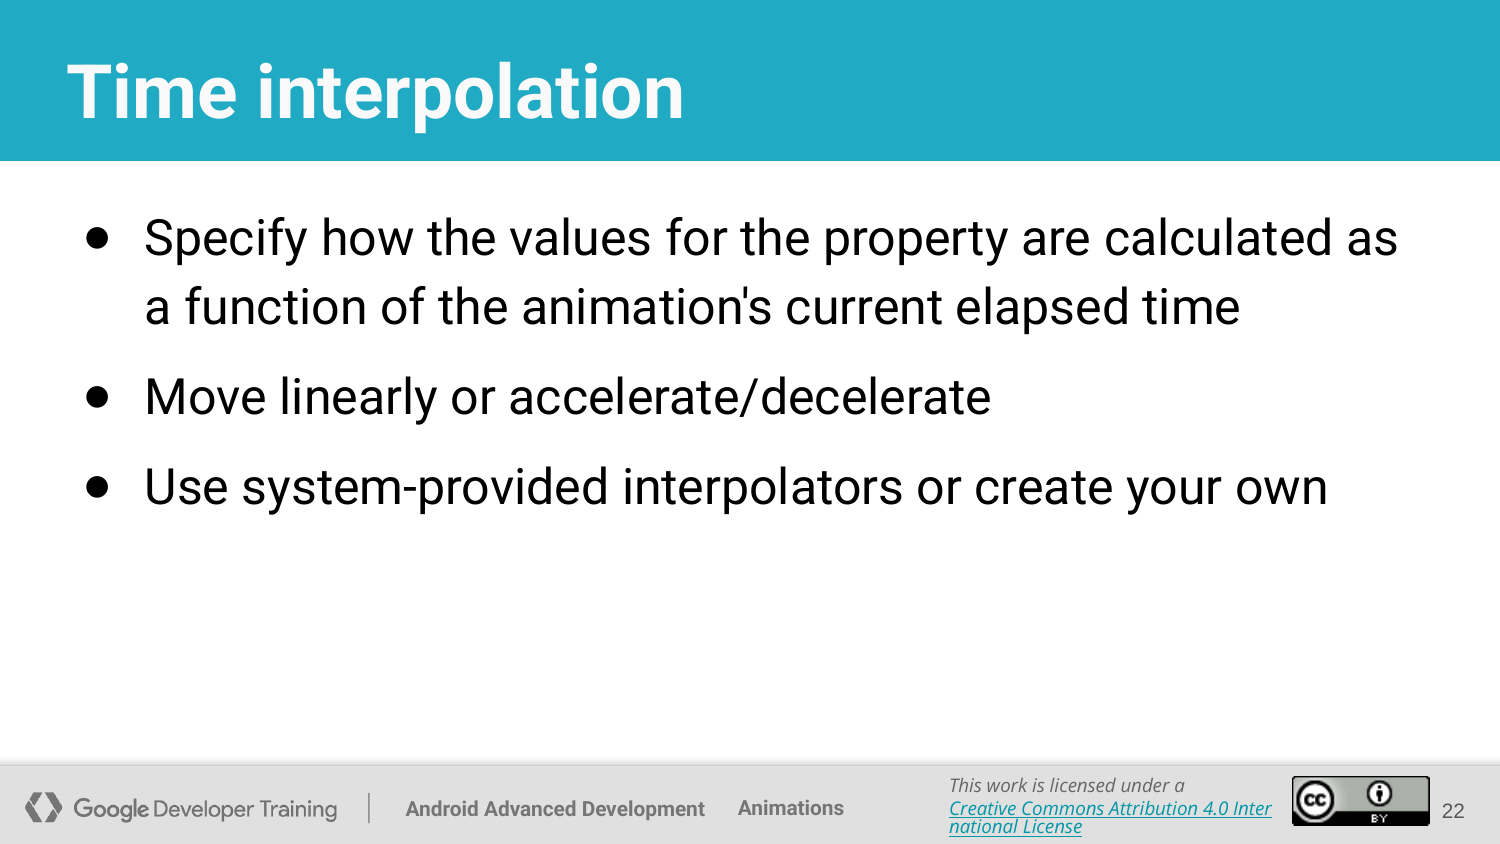

# Time interpolation
Specify how the values for the property are calculated as a function of the animation's current elapsed time
Move linearly or accelerate/decelerate
Use system-provided interpolators or create your own
22